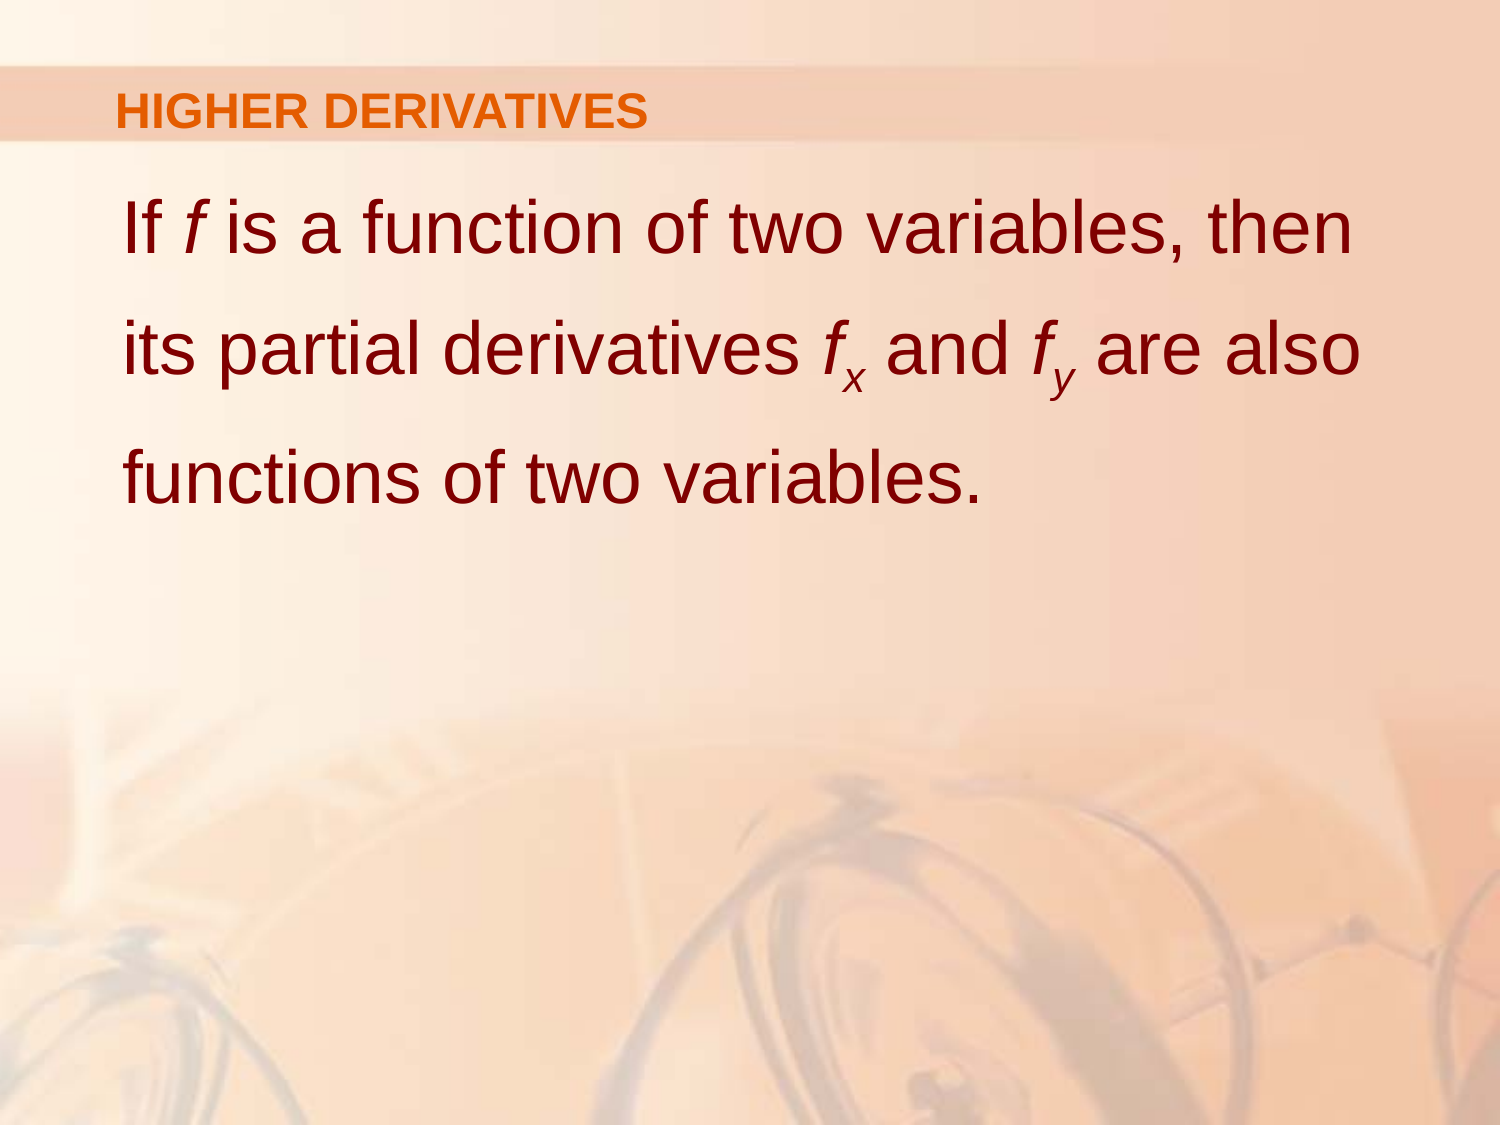

# HIGHER DERIVATIVES
If f is a function of two variables, then
its partial derivatives fx and fy are also functions of two variables.